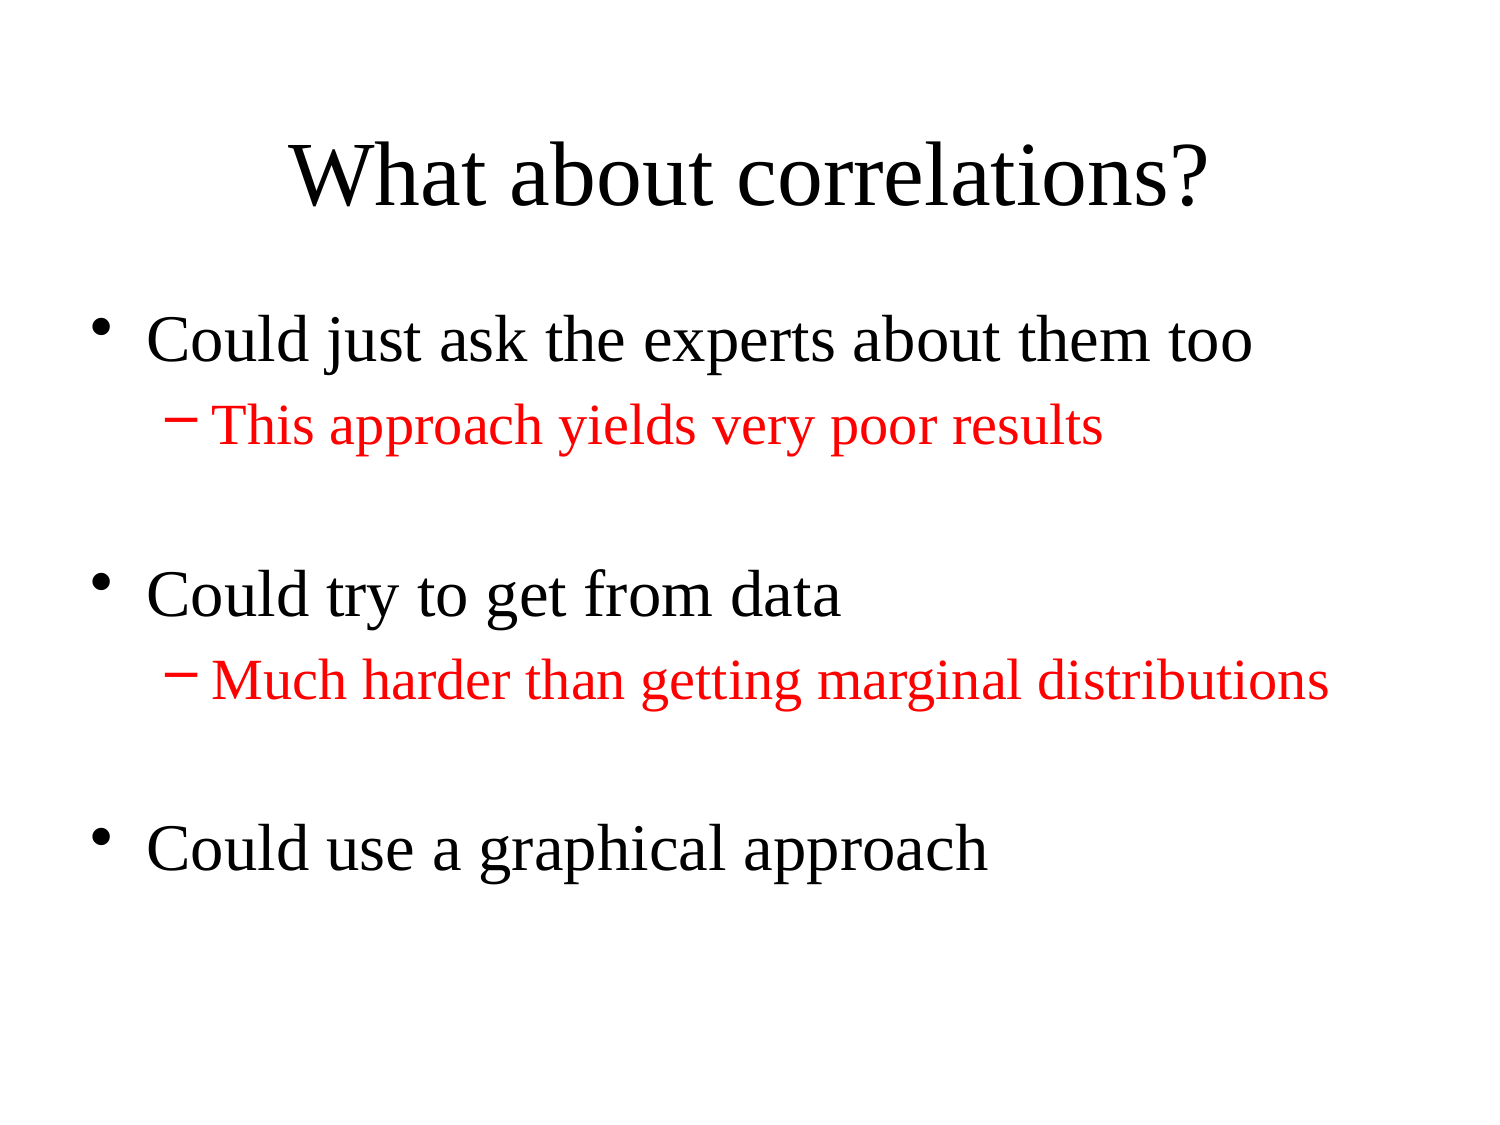

# What about correlations?
Could just ask the experts about them too
This approach yields very poor results

Could try to get from data
Much harder than getting marginal distributions

Could use a graphical approach